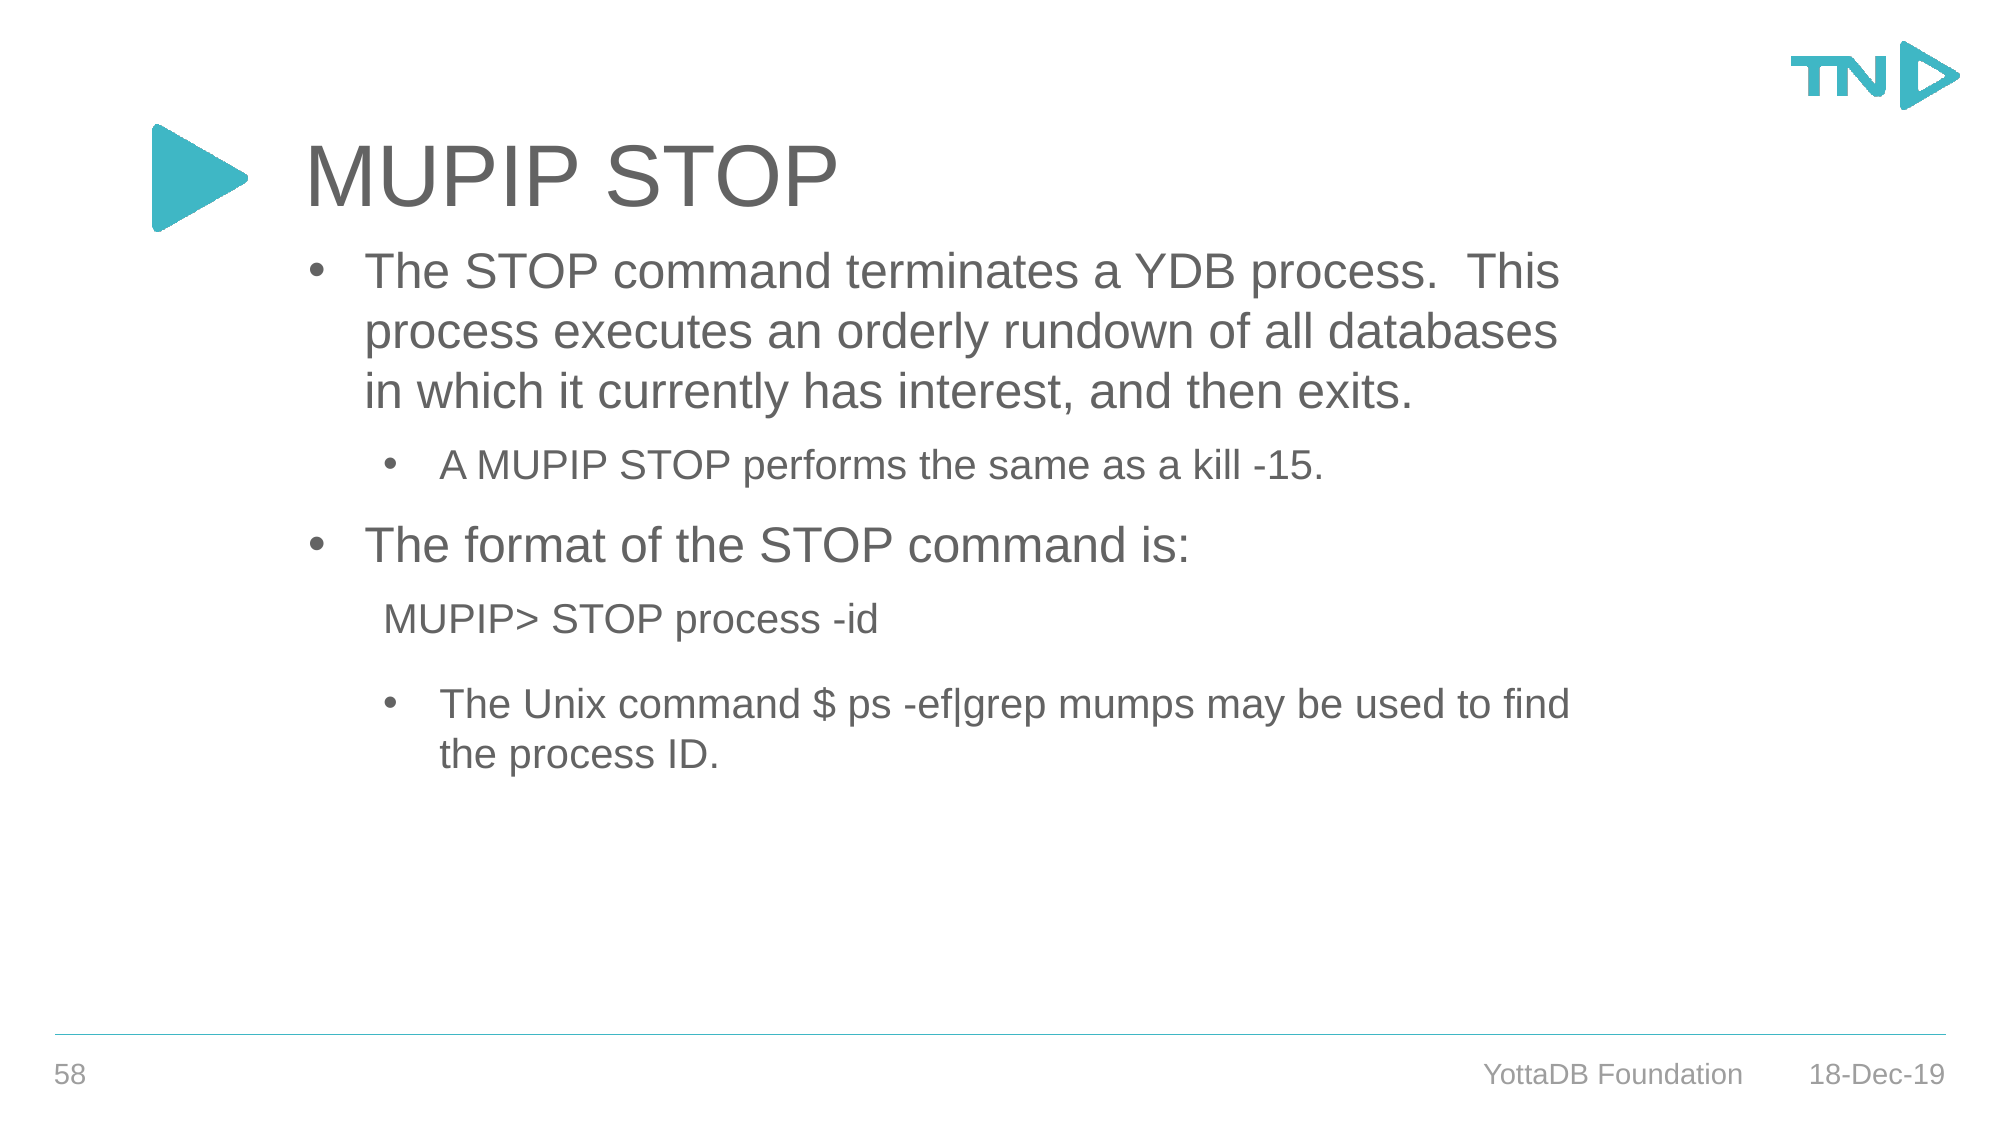

# MUPIP STOP
The STOP command terminates a YDB process.  This process executes an orderly rundown of all databases in which it currently has interest, and then exits.
A MUPIP STOP performs the same as a kill -15.
The format of the STOP command is:
MUPIP> STOP process -id
The Unix command $ ps -ef|grep mumps may be used to find the process ID.

58
YottaDB Foundation
18-Dec-19